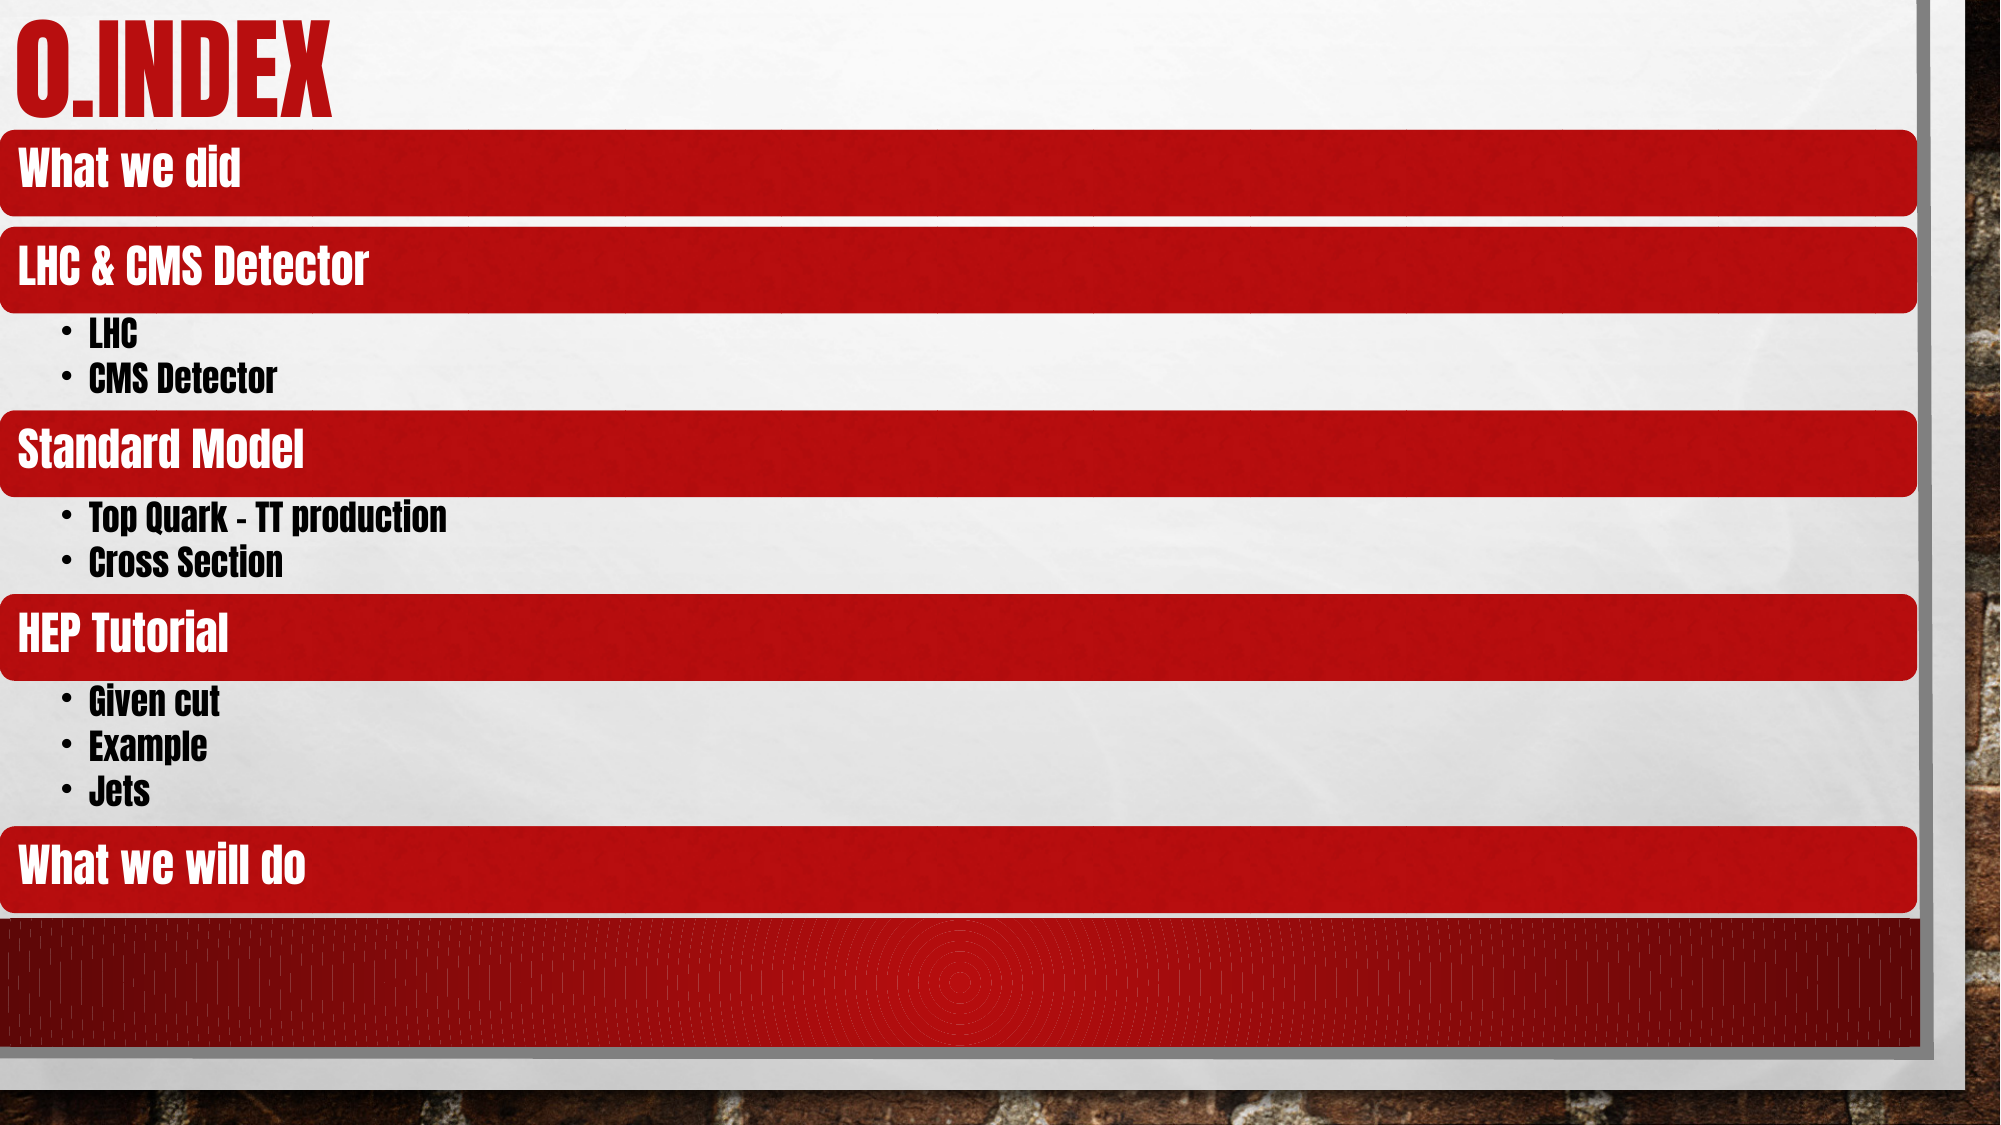

0.Index
What we did
LHC & CMS Detector
LHC
CMS Detector
Standard Model
Top Quark – TT production
Cross Section
HEP Tutorial
Given cut
Example
Jets
What we will do